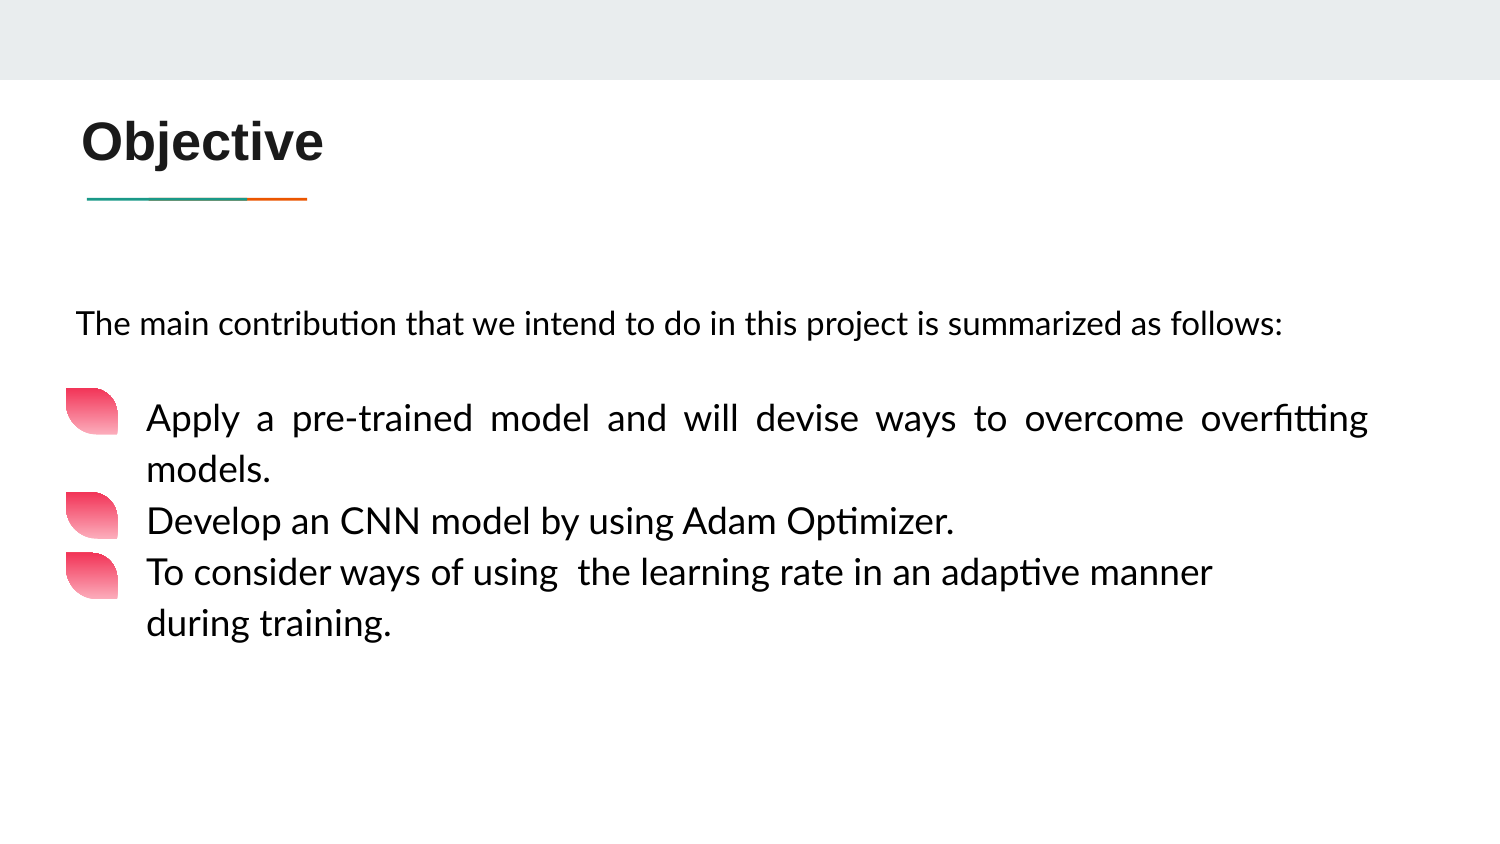

# Objective
The main contribution that we intend to do in this project is summarized as follows:

Apply a pre-trained model and will devise ways to overcome overfitting models.
Develop an CNN model by using Adam Optimizer.
To consider ways of using  the learning rate in an adaptive manner
during training.